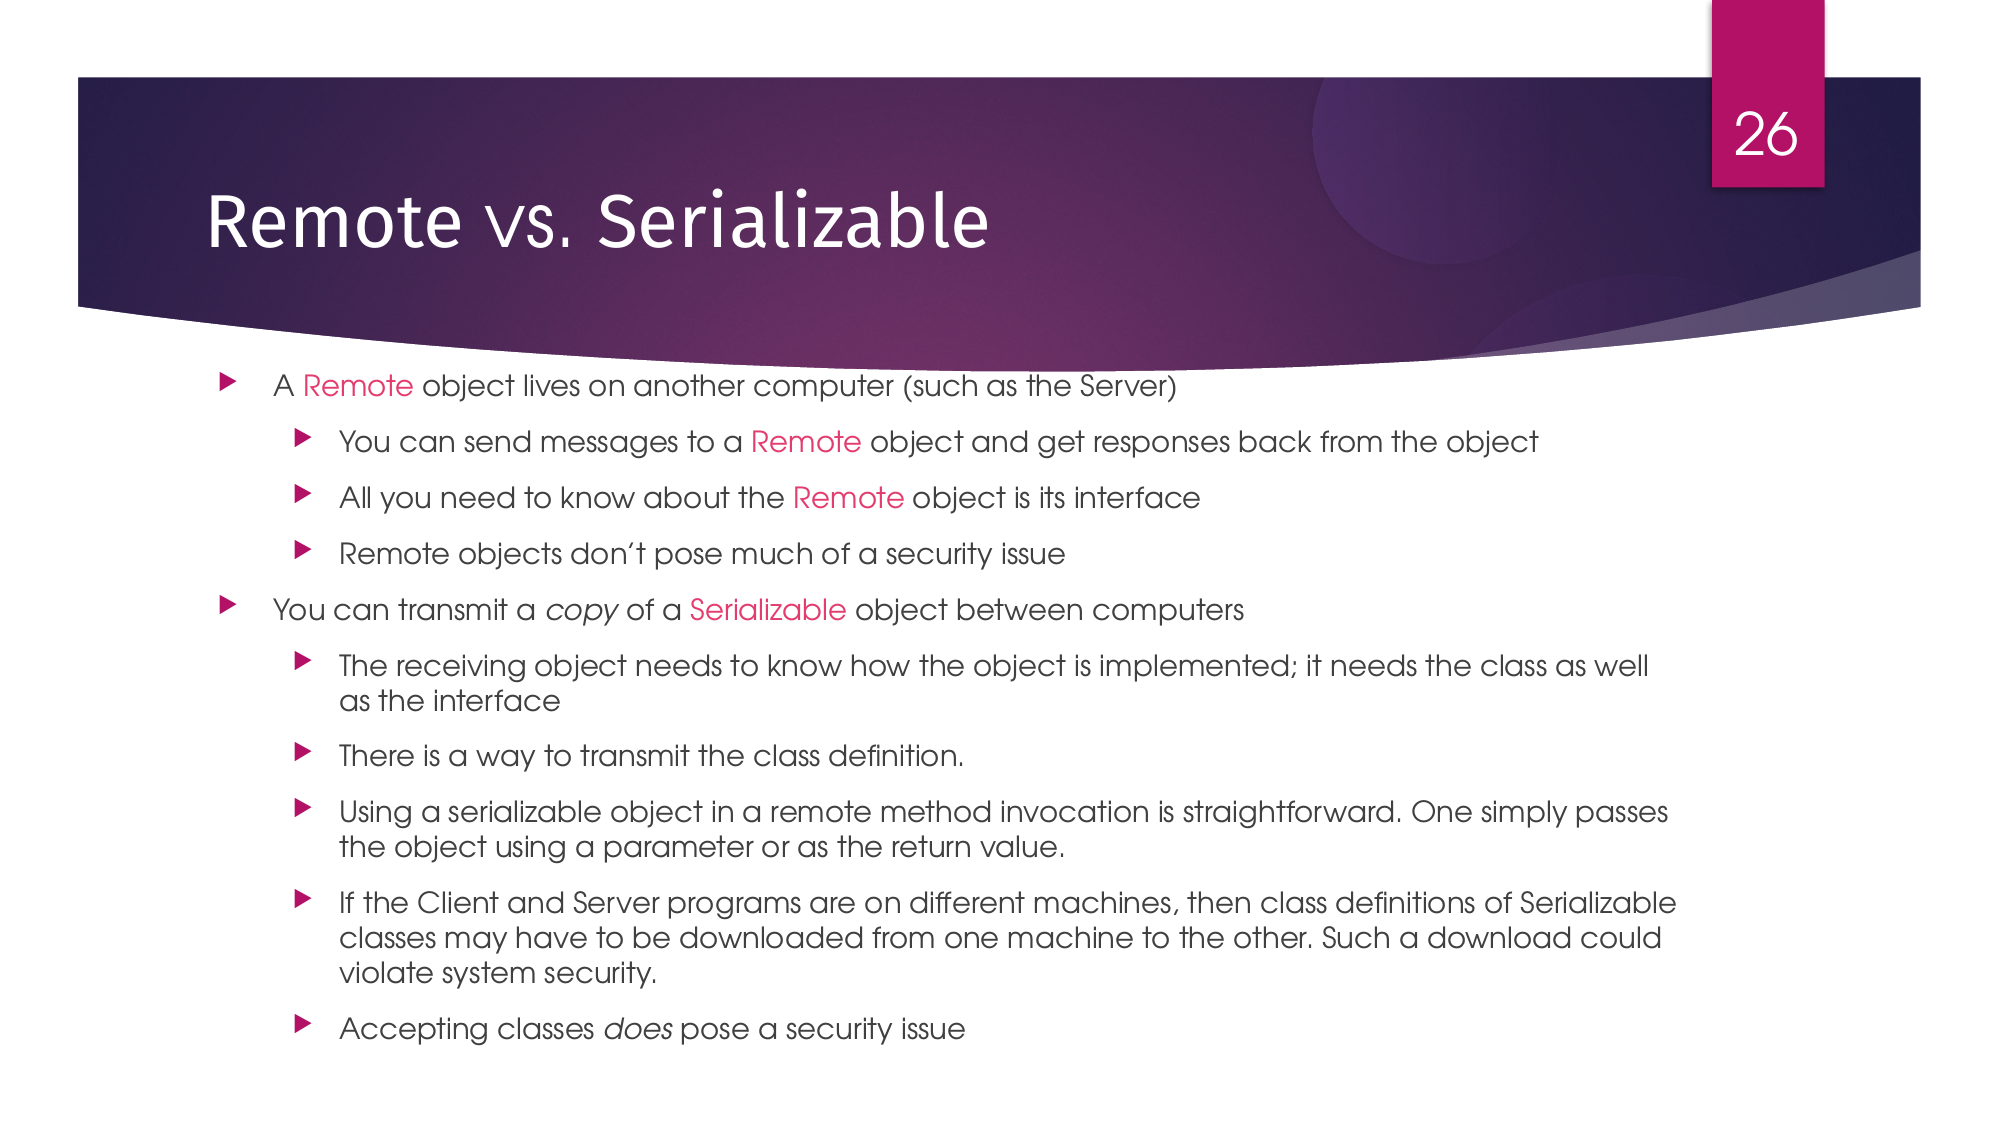

26
Remote vs. Serializable
A Remote object lives on another computer (such as the Server)
You can send messages to a Remote object and get responses back from the object
All you need to know about the Remote object is its interface
Remote objects don’t pose much of a security issue
You can transmit a copy of a Serializable object between computers
The receiving object needs to know how the object is implemented; it needs the class as well as the interface
There is a way to transmit the class definition.
Using a serializable object in a remote method invocation is straightforward. One simply passes the object using a parameter or as the return value.
If the Client and Server programs are on different machines, then class definitions of Serializable classes may have to be downloaded from one machine to the other. Such a download could violate system security.
Accepting classes does pose a security issue